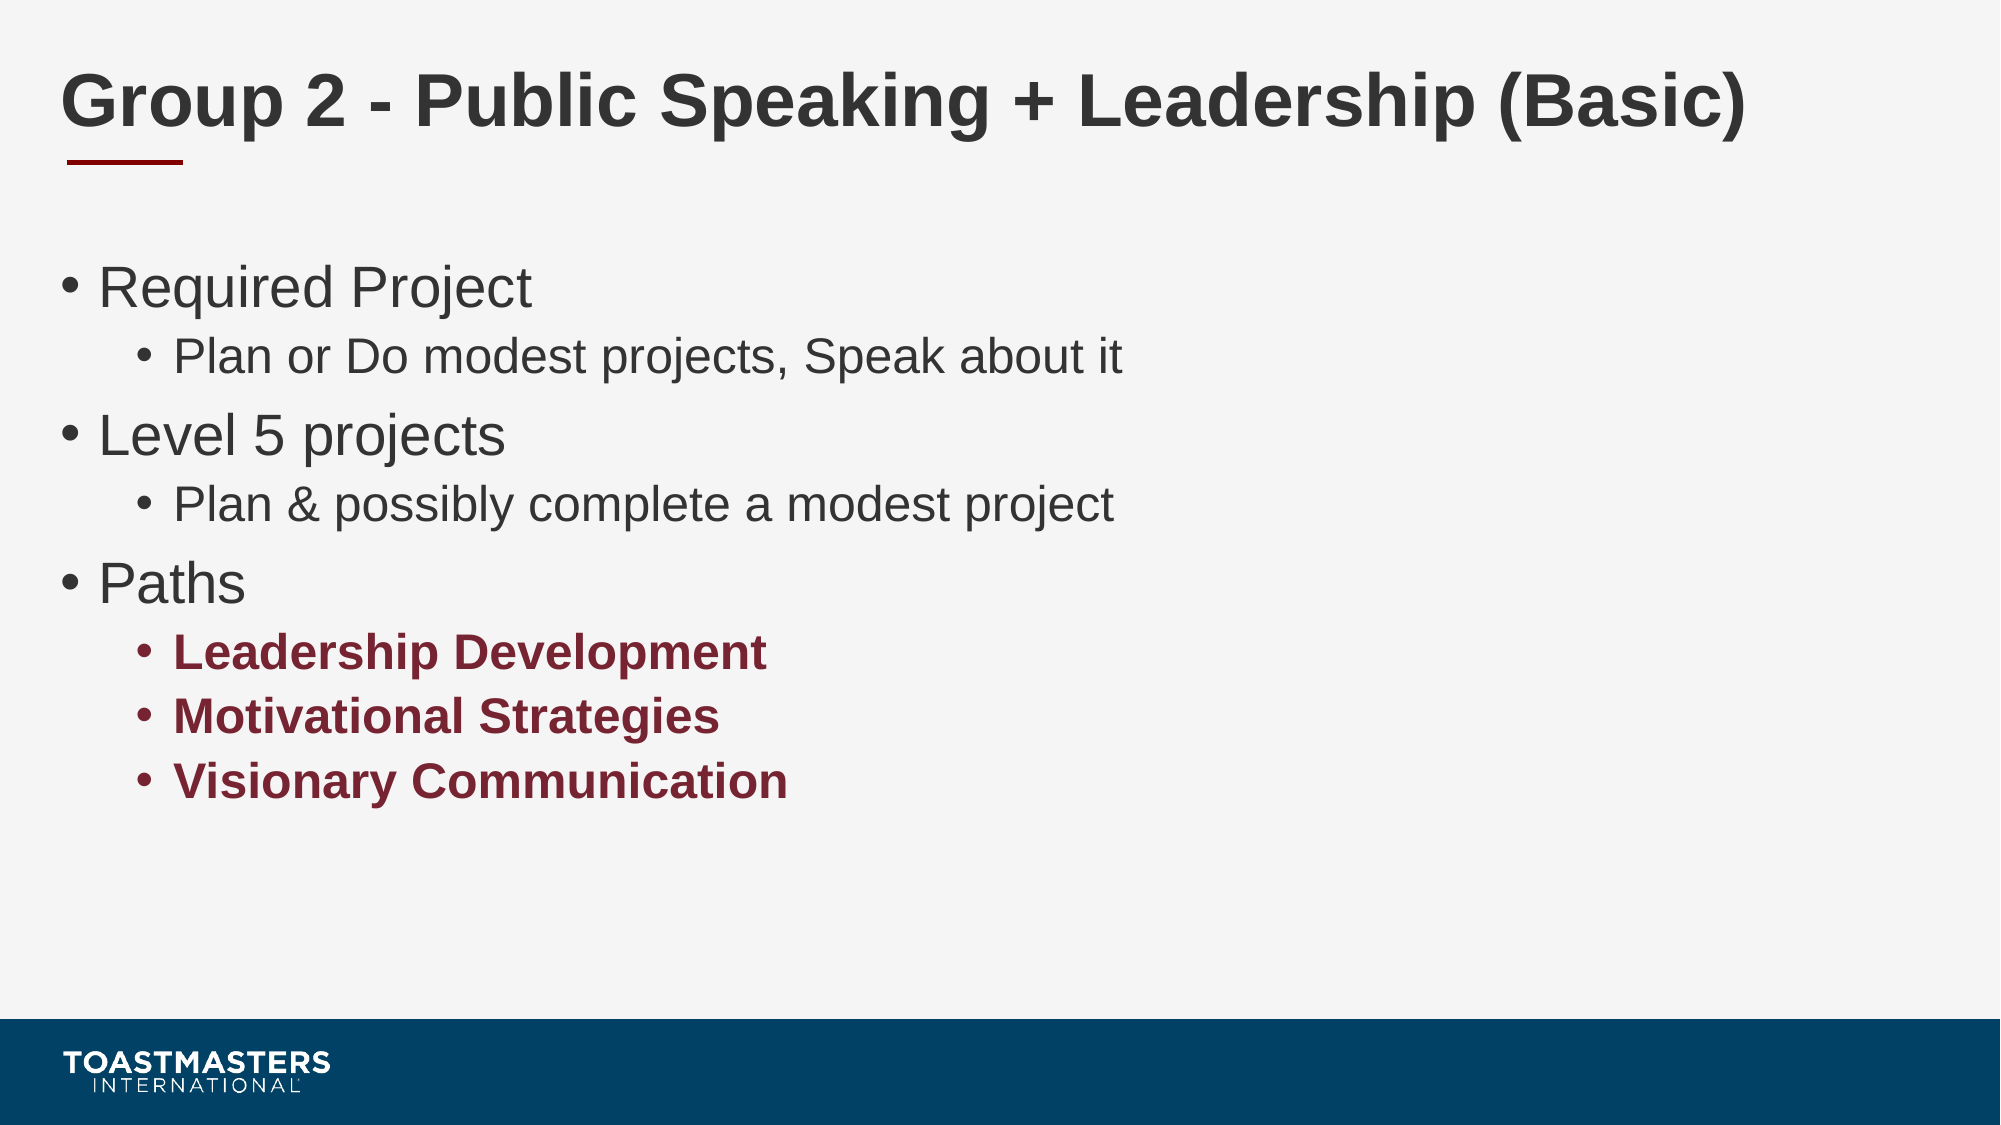

# Group 2 - Public Speaking + Leadership (Basic)
Required Project
Plan or Do modest projects, Speak about it
Level 5 projects
Plan & possibly complete a modest project
Paths
Leadership Development
Motivational Strategies
Visionary Communication